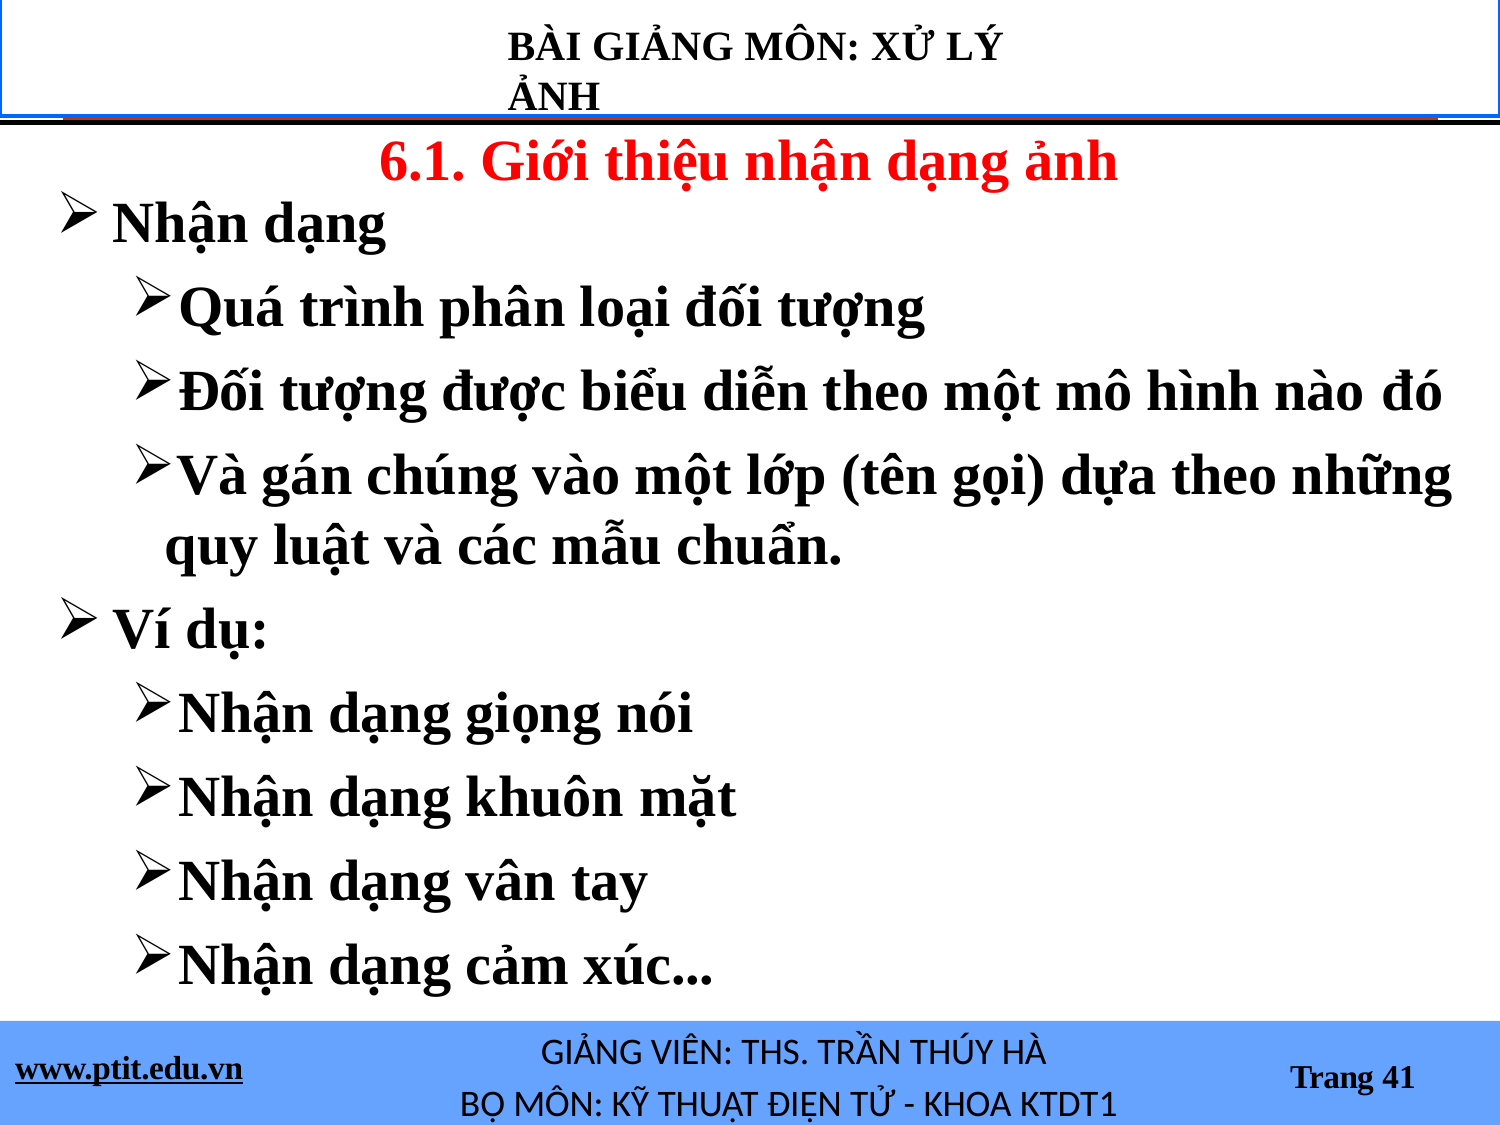

# BÀI GIẢNG MÔN: XỬ LÝ ẢNH
6.1. Giới thiệu nhận dạng ảnh
Nhận dạng
Quá trình phân loại đối tượng
Đối tượng được biểu diễn theo một mô hình nào đó
Và gán chúng vào một lớp (tên gọi) dựa theo những  quy luật và các mẫu chuẩn.
Ví dụ:
Nhận dạng giọng nói
Nhận dạng khuôn mặt
Nhận dạng vân tay
Nhận dạng cảm xúc...

GIẢNG VIÊN: THS. TRẦN THÚY HÀ
BỘ MÔN: KỸ THUẬT ĐIỆN TỬ - KHOA KTDT1
www.ptit.edu.vn
Trang 41